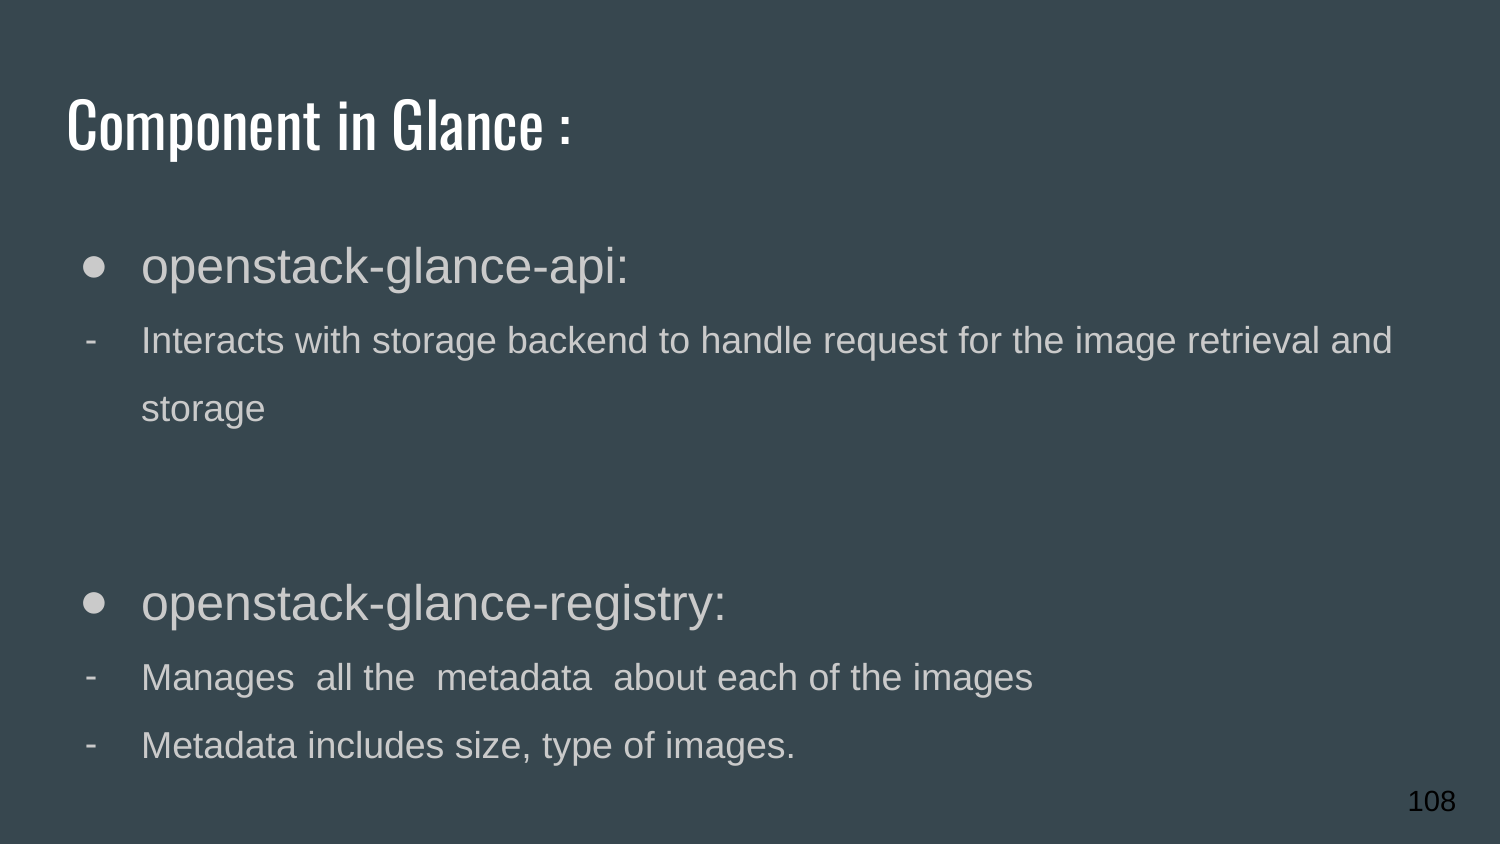

# Component in Glance :
openstack-glance-api:
Interacts with storage backend to handle request for the image retrieval and storage

openstack-glance-registry:
Manages  all the  metadata  about each of the images
Metadata includes size, type of images.

108